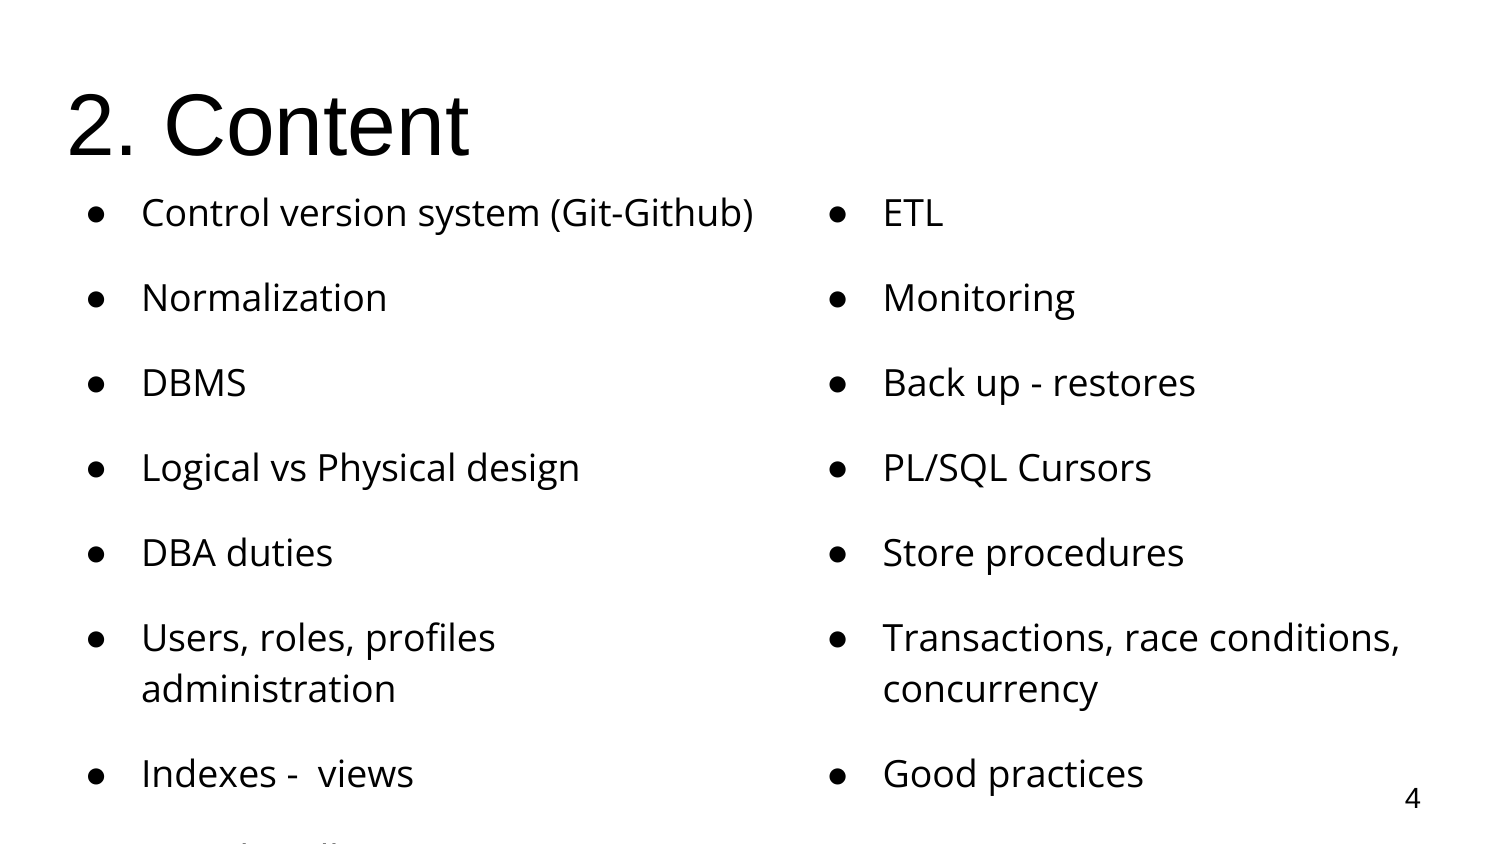

# 2. Content
Control version system (Git-Github)
Normalization
DBMS
Logical vs Physical design
DBA duties
Users, roles, profiles administration
Indexes -  views
Error handling
Tablespace, datafiles
Remote databases (AWS)
ETL
Monitoring
Back up - restores
PL/SQL Cursors
Store procedures
Transactions, race conditions, concurrency
Good practices
Licensing
NoSQL databases (Firebase)
4